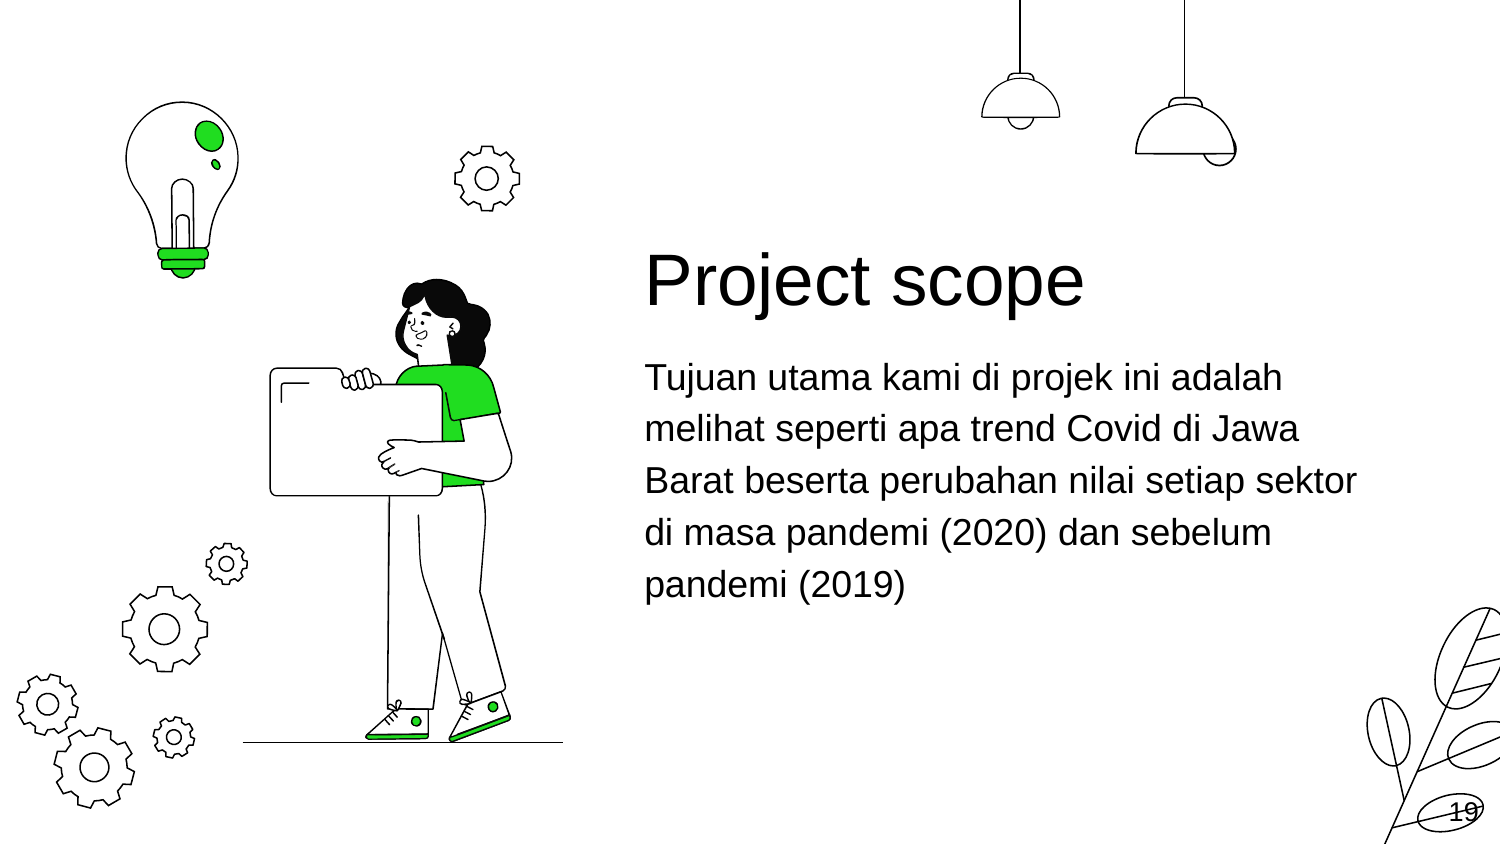

# Project scope

Tujuan utama kami di projek ini adalah melihat seperti apa trend Covid di Jawa Barat beserta perubahan nilai setiap sektor di masa pandemi (2020) dan sebelum pandemi (2019)

19